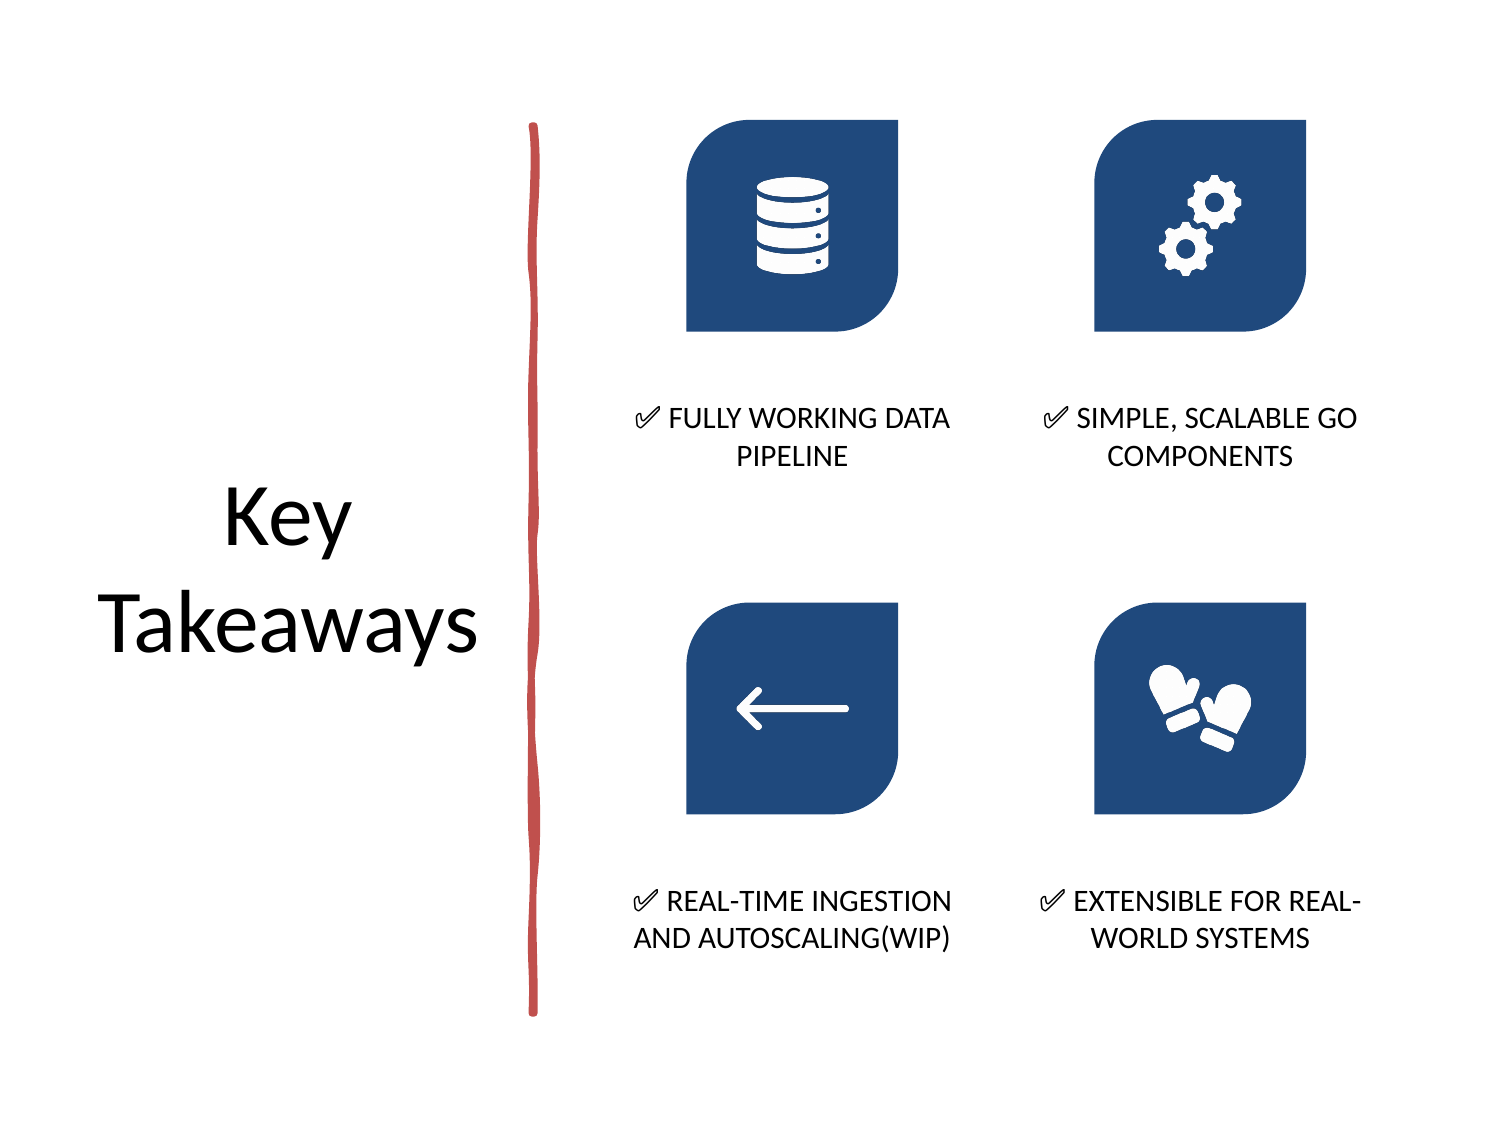

✅ Fully working data pipeline
✅ Simple, scalable Go components
✅ Real-time ingestion and autoscaling(WIP)
✅ Extensible for real-world systems
# Key Takeaways